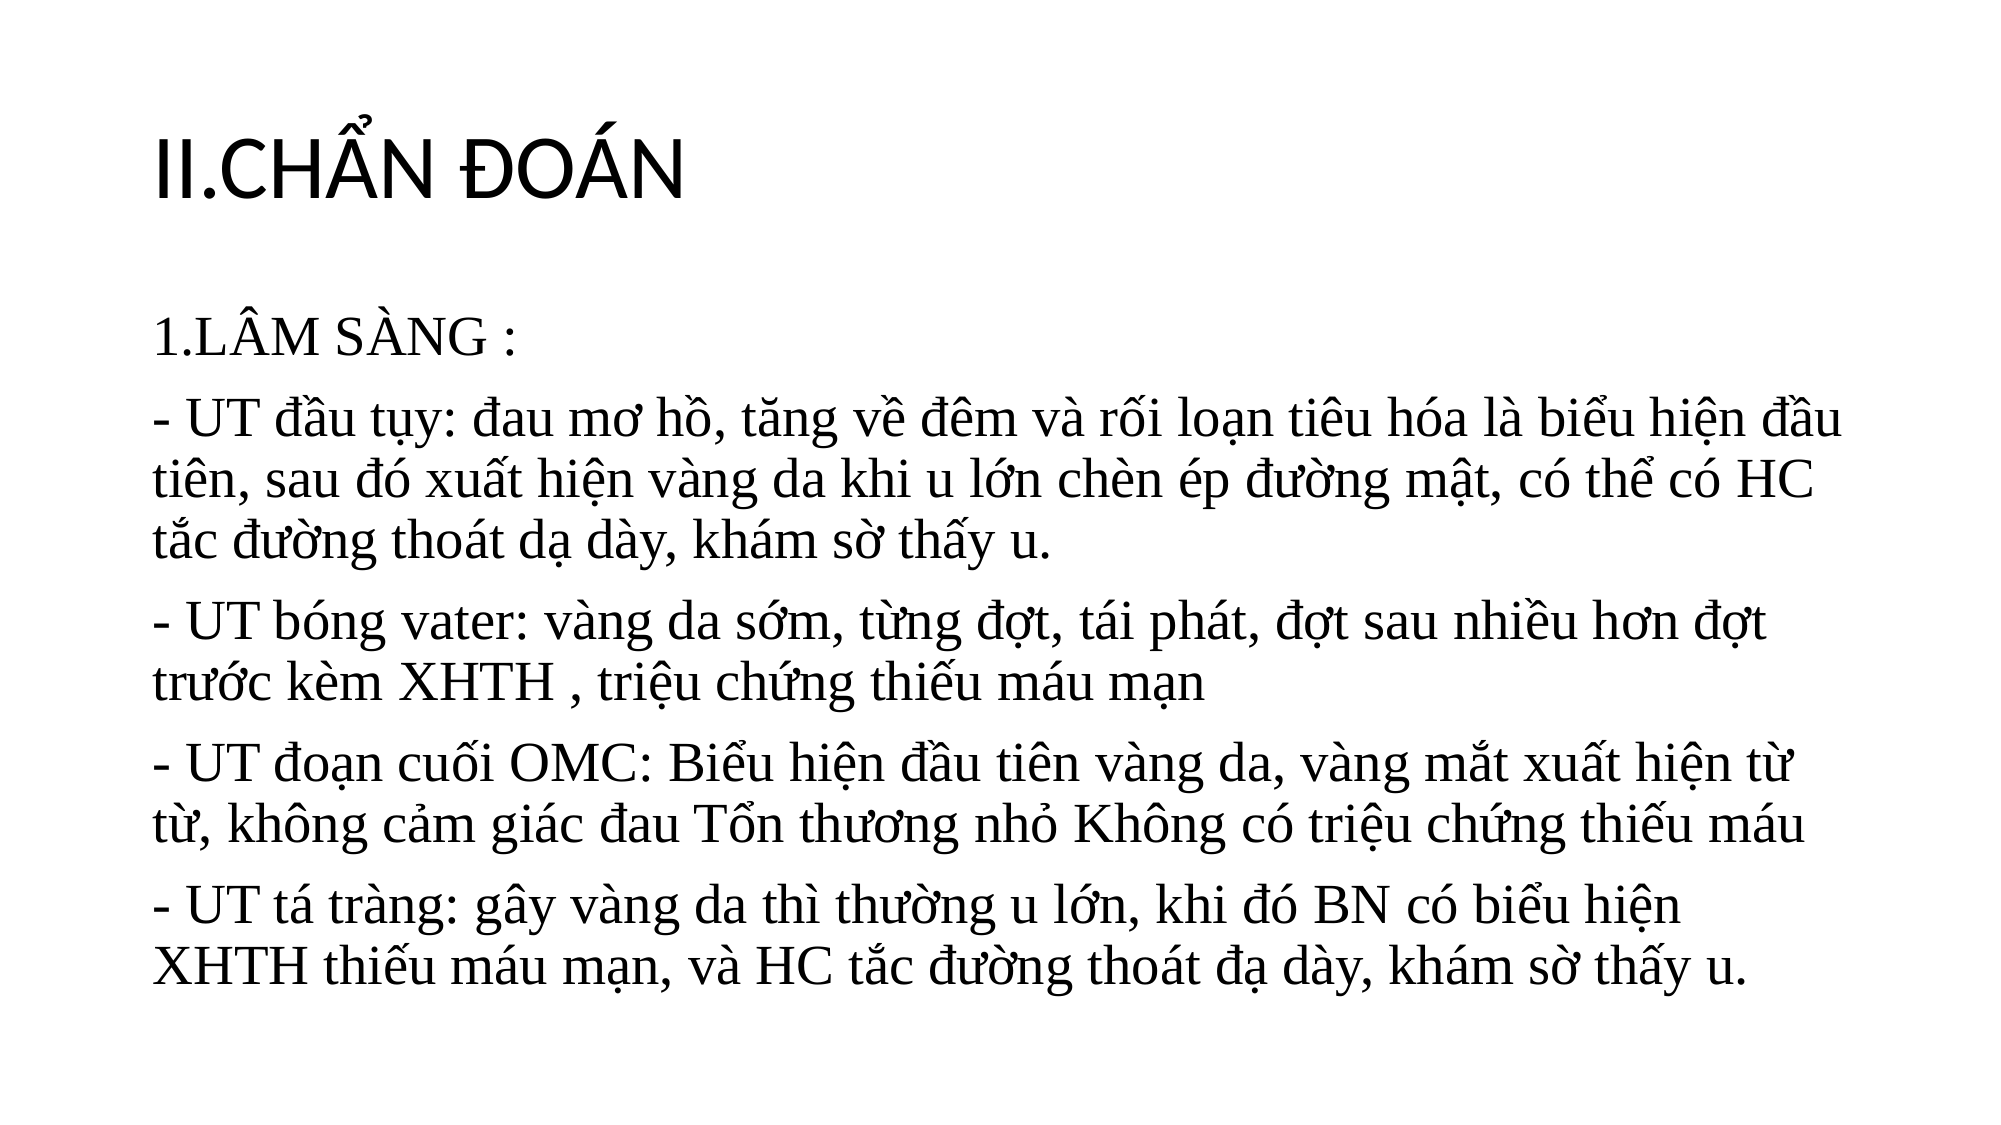

# II.CHẨN ĐOÁN
1.LÂM SÀNG :
- UT đầu tụy: đau mơ hồ, tăng về đêm và rối loạn tiêu hóa là biểu hiện đầu tiên, sau đó xuất hiện vàng da khi u lớn chèn ép đường mật, có thể có HC tắc đường thoát dạ dày, khám sờ thấy u.
- UT bóng vater: vàng da sớm, từng đợt, tái phát, đợt sau nhiều hơn đợt trước kèm XHTH , triệu chứng thiếu máu mạn
- UT đoạn cuối OMC: Biểu hiện đầu tiên vàng da, vàng mắt xuất hiện từ từ, không cảm giác đau Tổn thương nhỏ Không có triệu chứng thiếu máu
- UT tá tràng: gây vàng da thì thường u lớn, khi đó BN có biểu hiện XHTH thiếu máu mạn, và HC tắc đường thoát đạ dày, khám sờ thấy u.